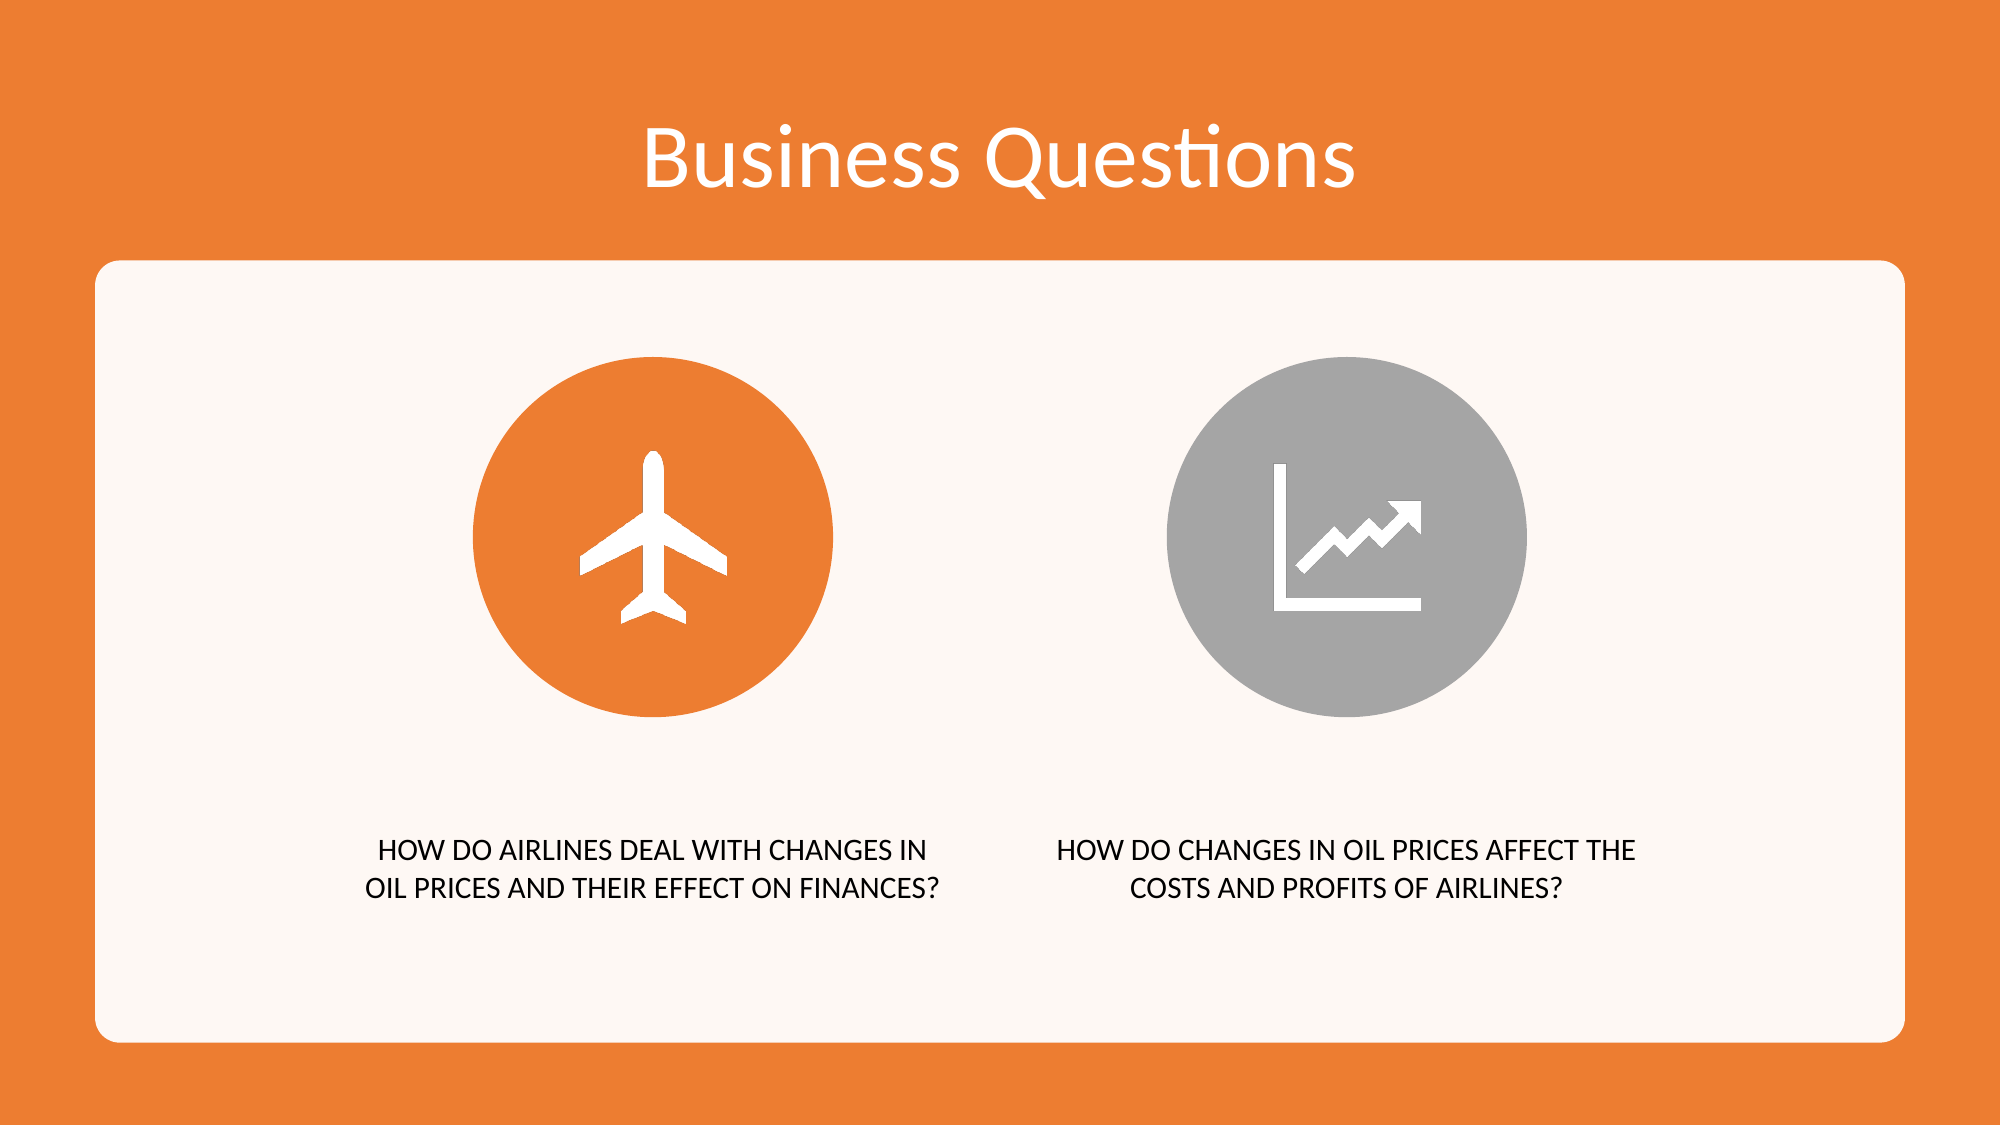

# Business Questions

How do airlines deal with changes in oil prices and their effect on finances?
How do changes in oil prices affect the costs and profits of airlines?